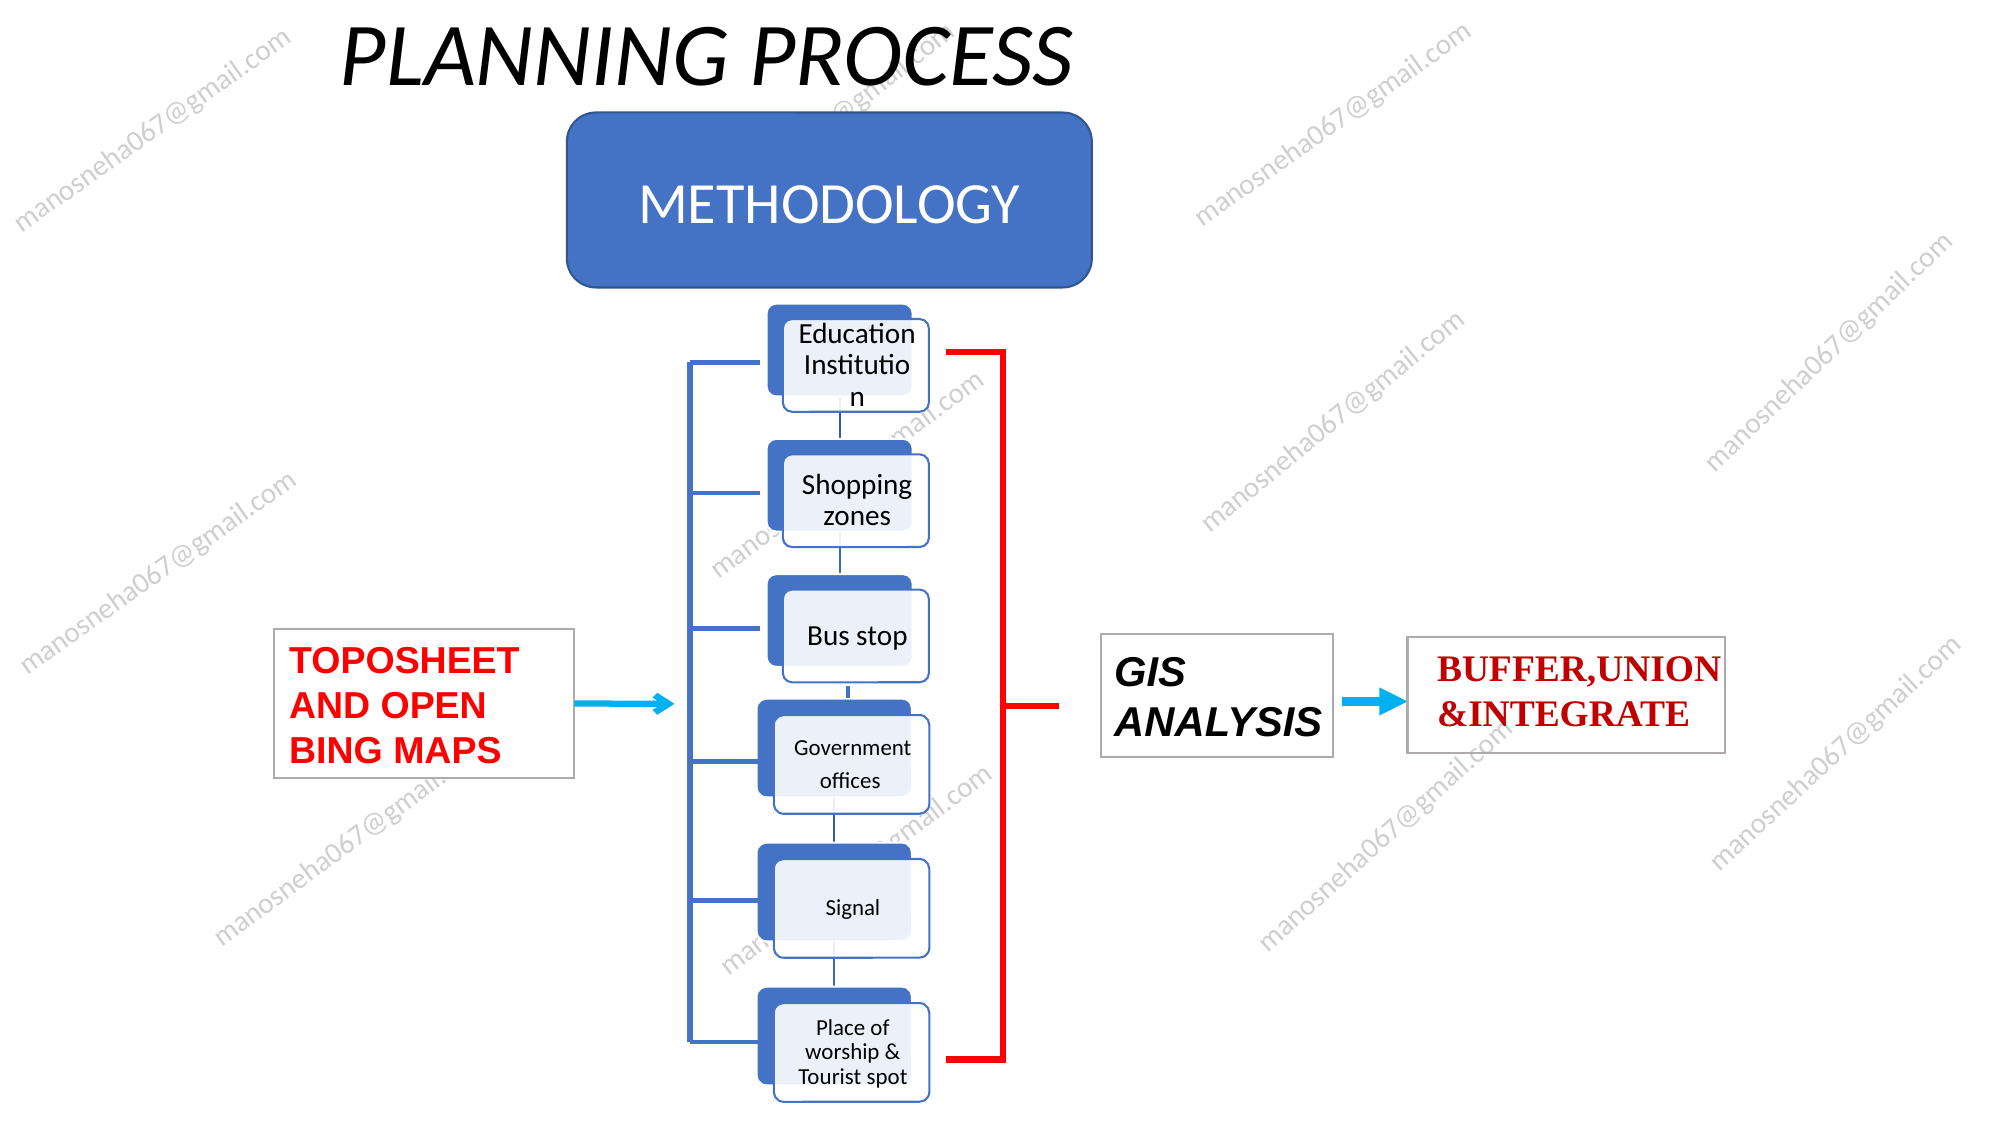

# PLANNING PROCESS
METHODOLOGY
Education Institution
Shopping zones
Bus stop

BUFFER,UNION &INTEGRATE
TOPOSHEET AND OPEN BING MAPS

GIS ANALYSIS

Government
offices
Signal
Place of worship & Tourist spot